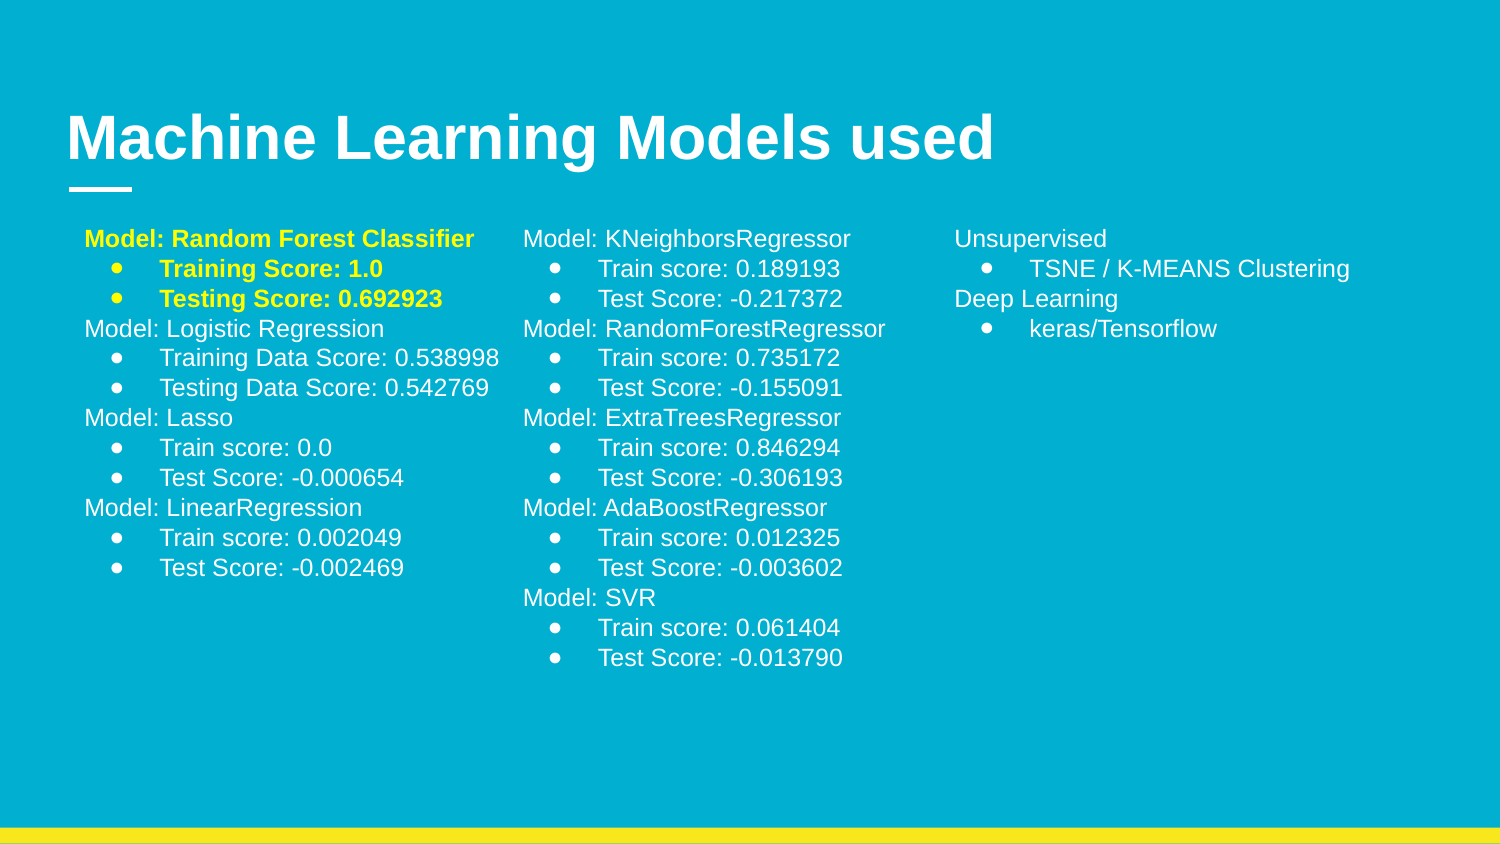

# Machine Learning Models used
Model: Random Forest Classifier
Training Score: 1.0
Testing Score: 0.692923
Model: Logistic Regression
Training Data Score: 0.538998
Testing Data Score: 0.542769
Model: Lasso
Train score: 0.0
Test Score: -0.000654
Model: LinearRegression
Train score: 0.002049
Test Score: -0.002469
Model: KNeighborsRegressor
Train score: 0.189193
Test Score: -0.217372
Model: RandomForestRegressor
Train score: 0.735172
Test Score: -0.155091
Model: ExtraTreesRegressor
Train score: 0.846294
Test Score: -0.306193
Model: AdaBoostRegressor
Train score: 0.012325
Test Score: -0.003602
Model: SVR
Train score: 0.061404
Test Score: -0.013790

Unsupervised
TSNE / K-MEANS Clustering
Deep Learning
keras/Tensorflow